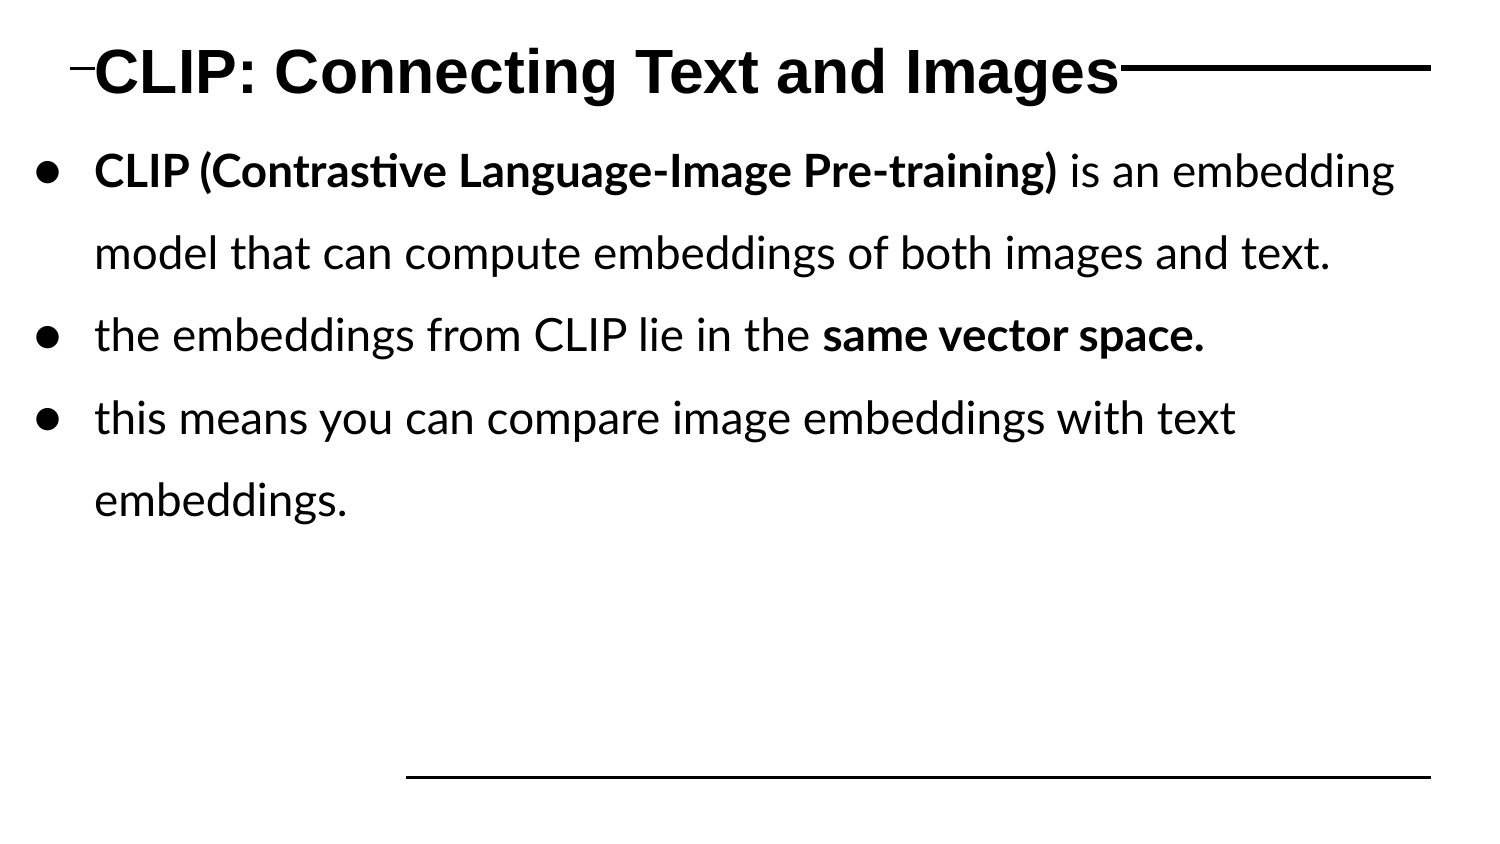

# CLIP: Connecting Text and Images
CLIP (Contrastive Language-Image Pre-training) is an embedding model that can compute embeddings of both images and text.
the embeddings from CLIP lie in the same vector space.
this means you can compare image embeddings with text embeddings.